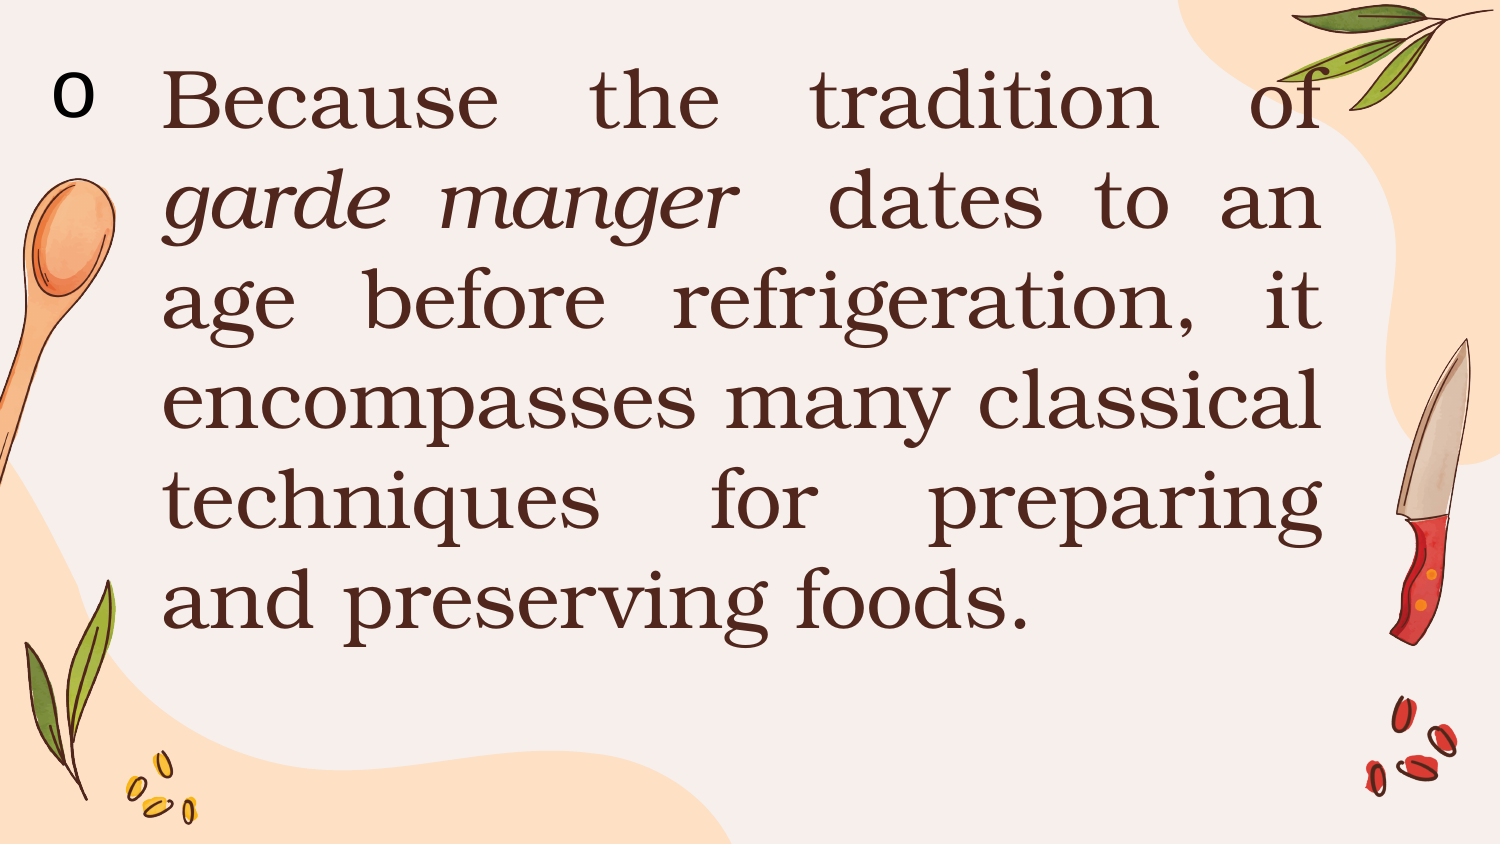

Because the tradition of garde manger  dates to an age before refrigeration, it encompasses many classical techniques for preparing and preserving foods.